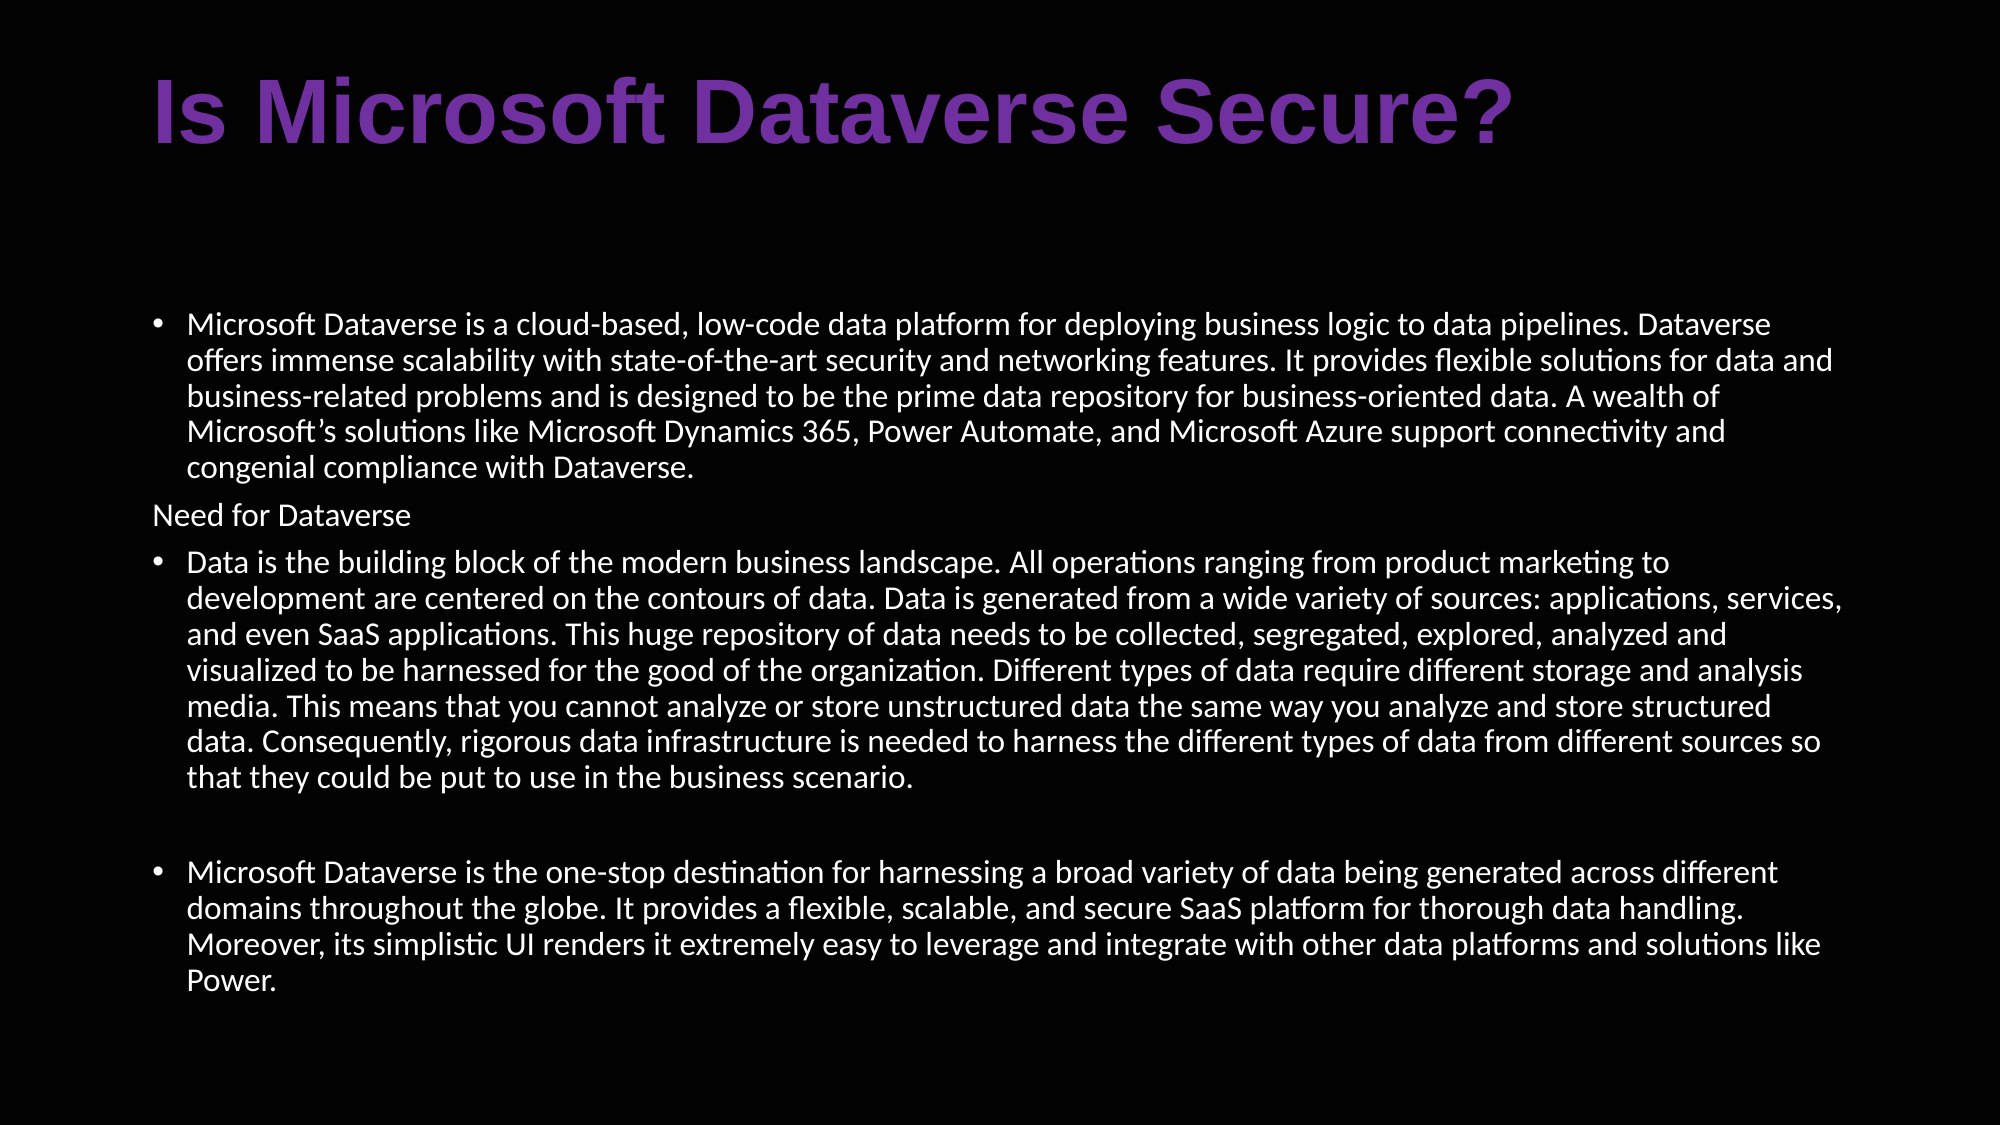

# Is Microsoft Dataverse Secure?
Microsoft Dataverse is a cloud-based, low-code data platform for deploying business logic to data pipelines. Dataverse offers immense scalability with state-of-the-art security and networking features. It provides flexible solutions for data and business-related problems and is designed to be the prime data repository for business-oriented data. A wealth of Microsoft’s solutions like Microsoft Dynamics 365, Power Automate, and Microsoft Azure support connectivity and congenial compliance with Dataverse.
Need for Dataverse
Data is the building block of the modern business landscape. All operations ranging from product marketing to development are centered on the contours of data. Data is generated from a wide variety of sources: applications, services, and even SaaS applications. This huge repository of data needs to be collected, segregated, explored, analyzed and visualized to be harnessed for the good of the organization. Different types of data require different storage and analysis media. This means that you cannot analyze or store unstructured data the same way you analyze and store structured data. Consequently, rigorous data infrastructure is needed to harness the different types of data from different sources so that they could be put to use in the business scenario.

Microsoft Dataverse is the one-stop destination for harnessing a broad variety of data being generated across different domains throughout the globe. It provides a flexible, scalable, and secure SaaS platform for thorough data handling. Moreover, its simplistic UI renders it extremely easy to leverage and integrate with other data platforms and solutions like Power.